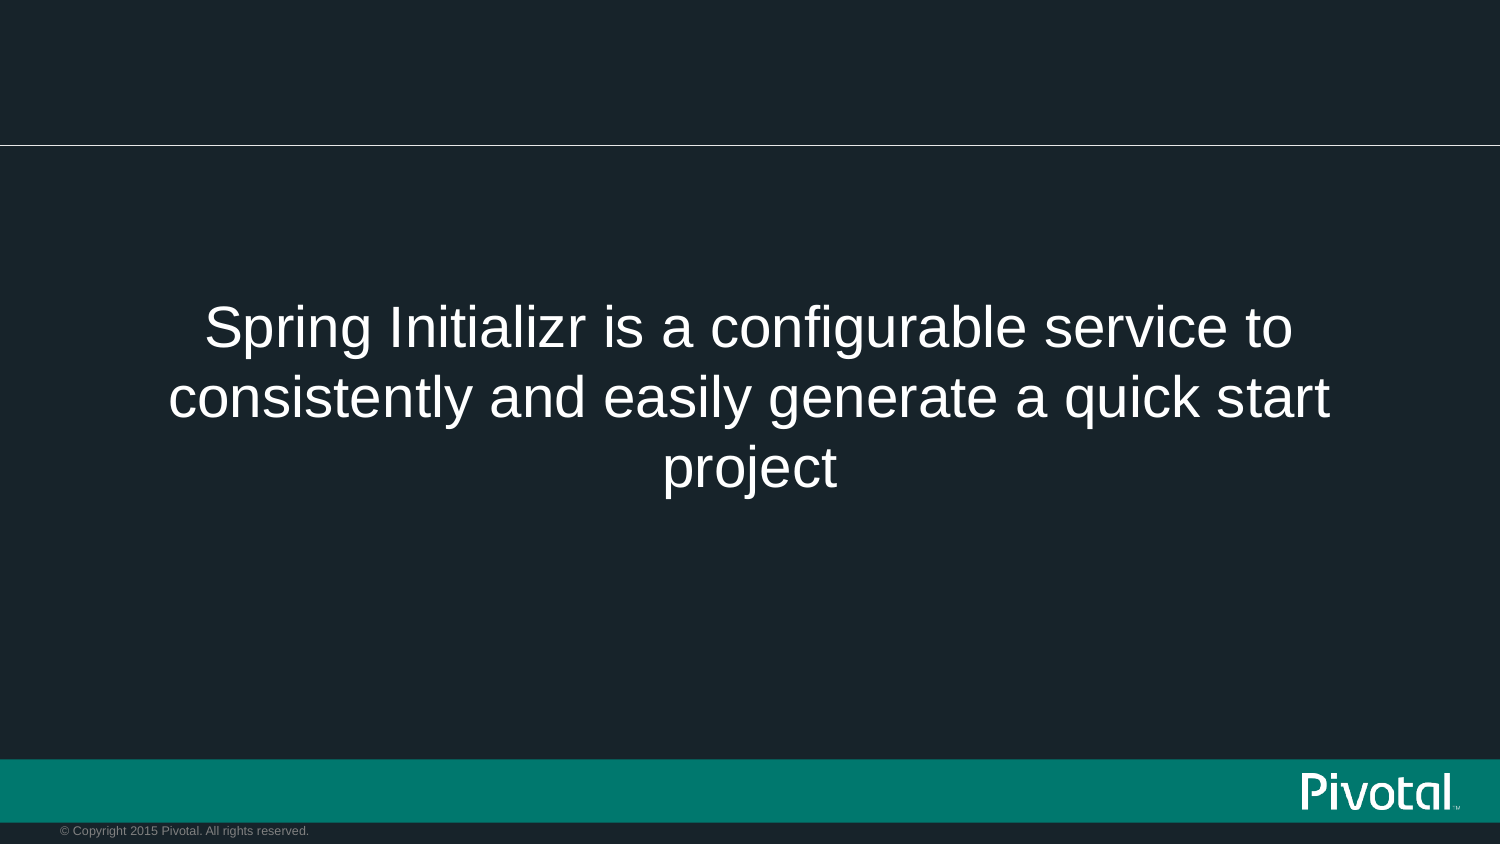

#
Spring Initializr is a configurable service to consistently and easily generate a quick start project